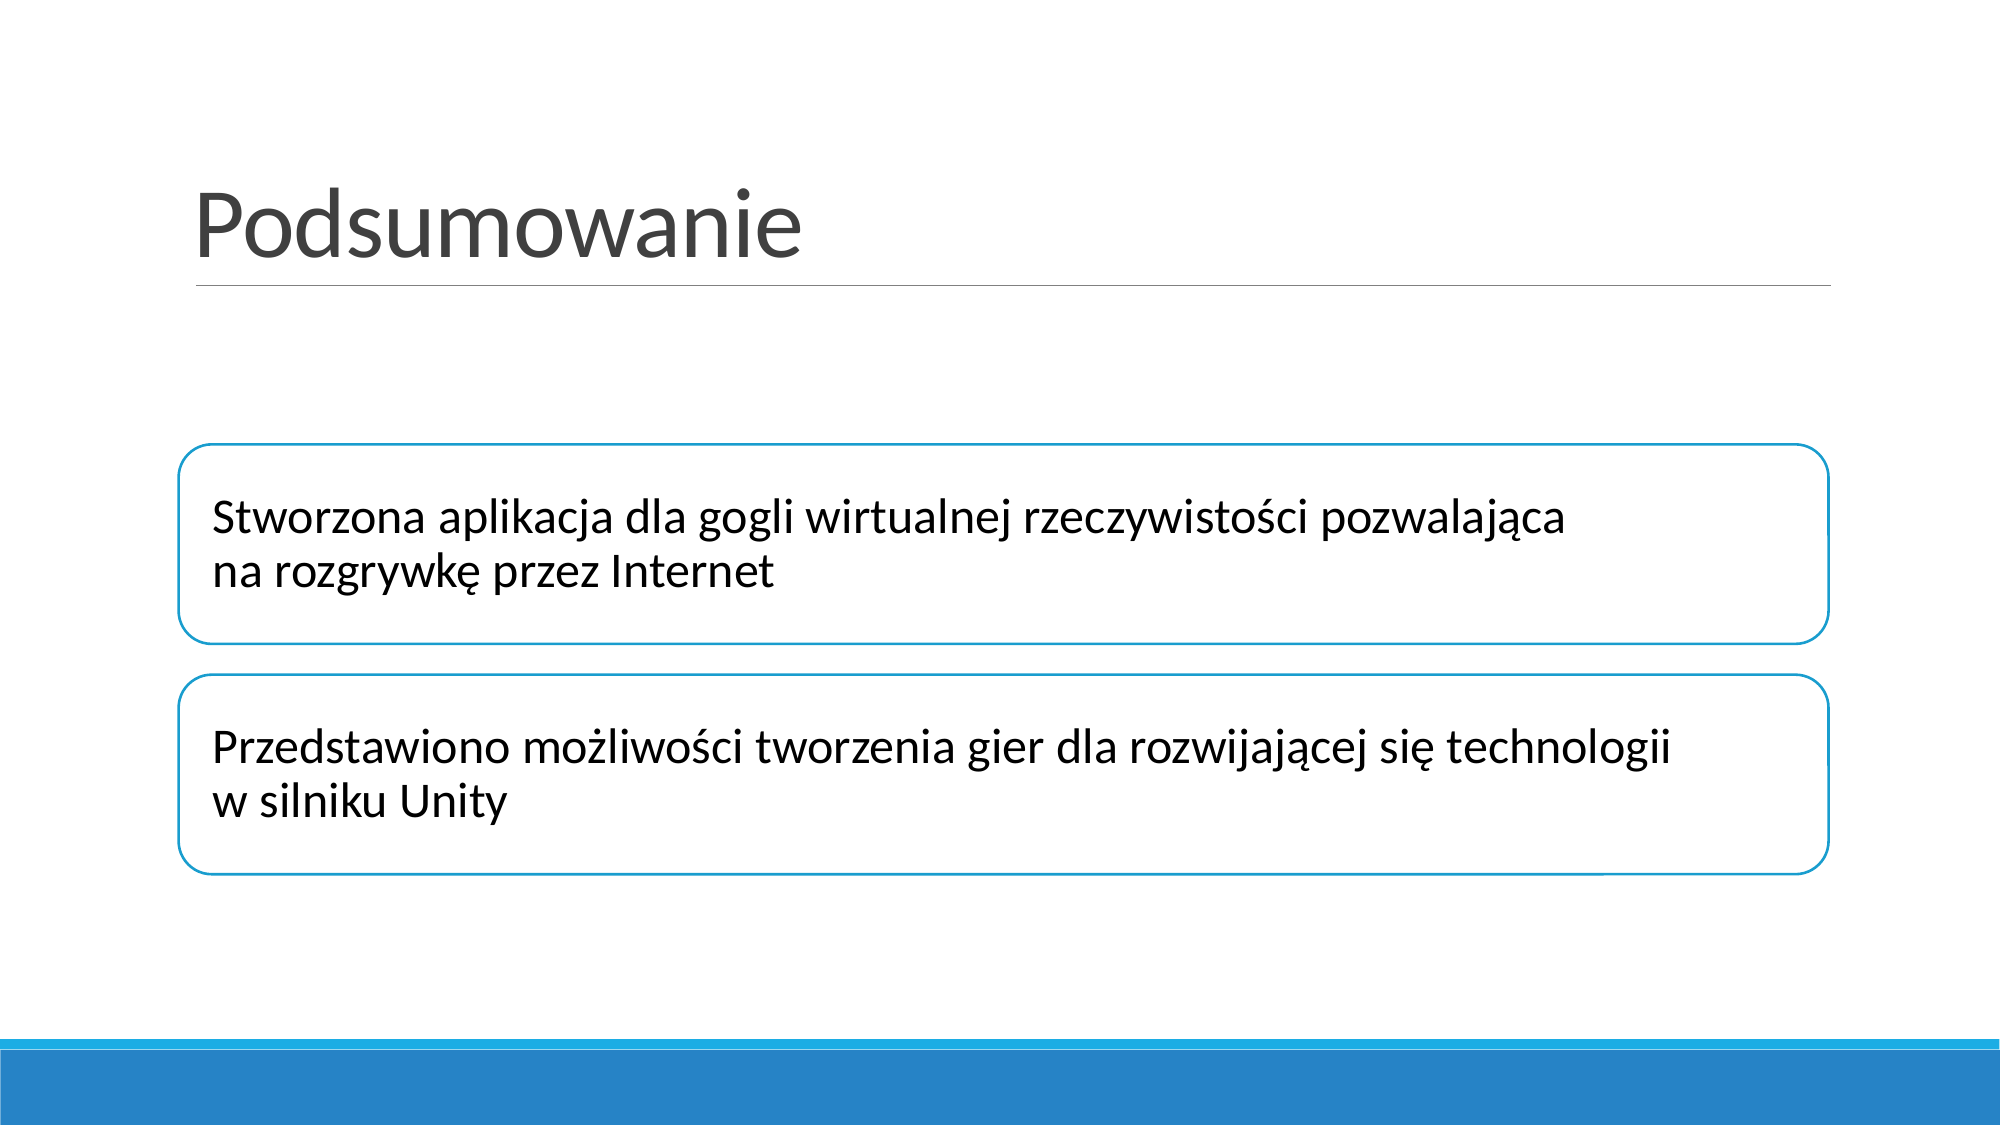

# Podsumowanie
Stworzona aplikacja dla gogli wirtualnej rzeczywistości pozwalająca
na rozgrywkę przez Internet
Przedstawiono możliwości tworzenia gier dla rozwijającej się technologii
w silniku Unity